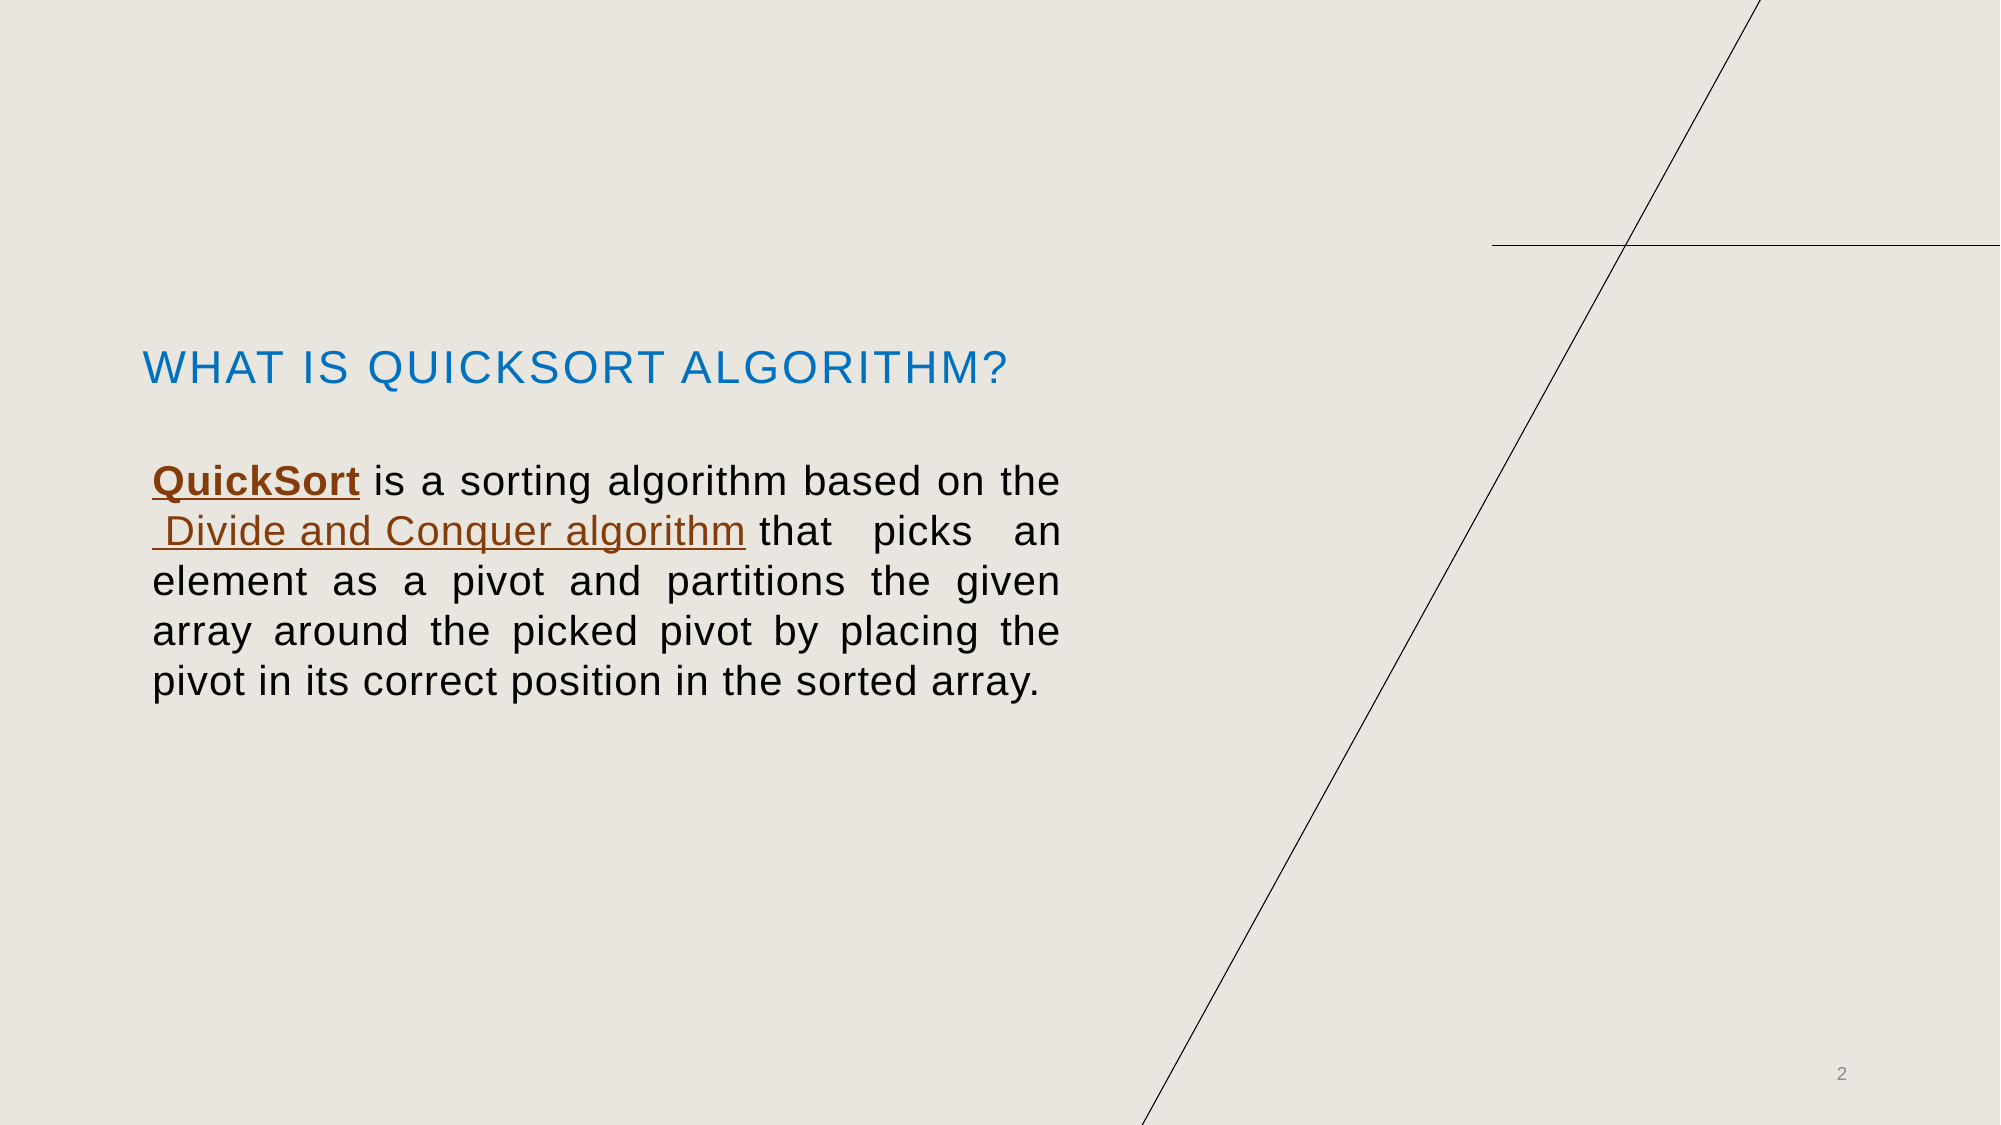

# What is quicksort algorithm?
QuickSort is a sorting algorithm based on the Divide and Conquer algorithm that picks an element as a pivot and partitions the given array around the picked pivot by placing the pivot in its correct position in the sorted array.
2